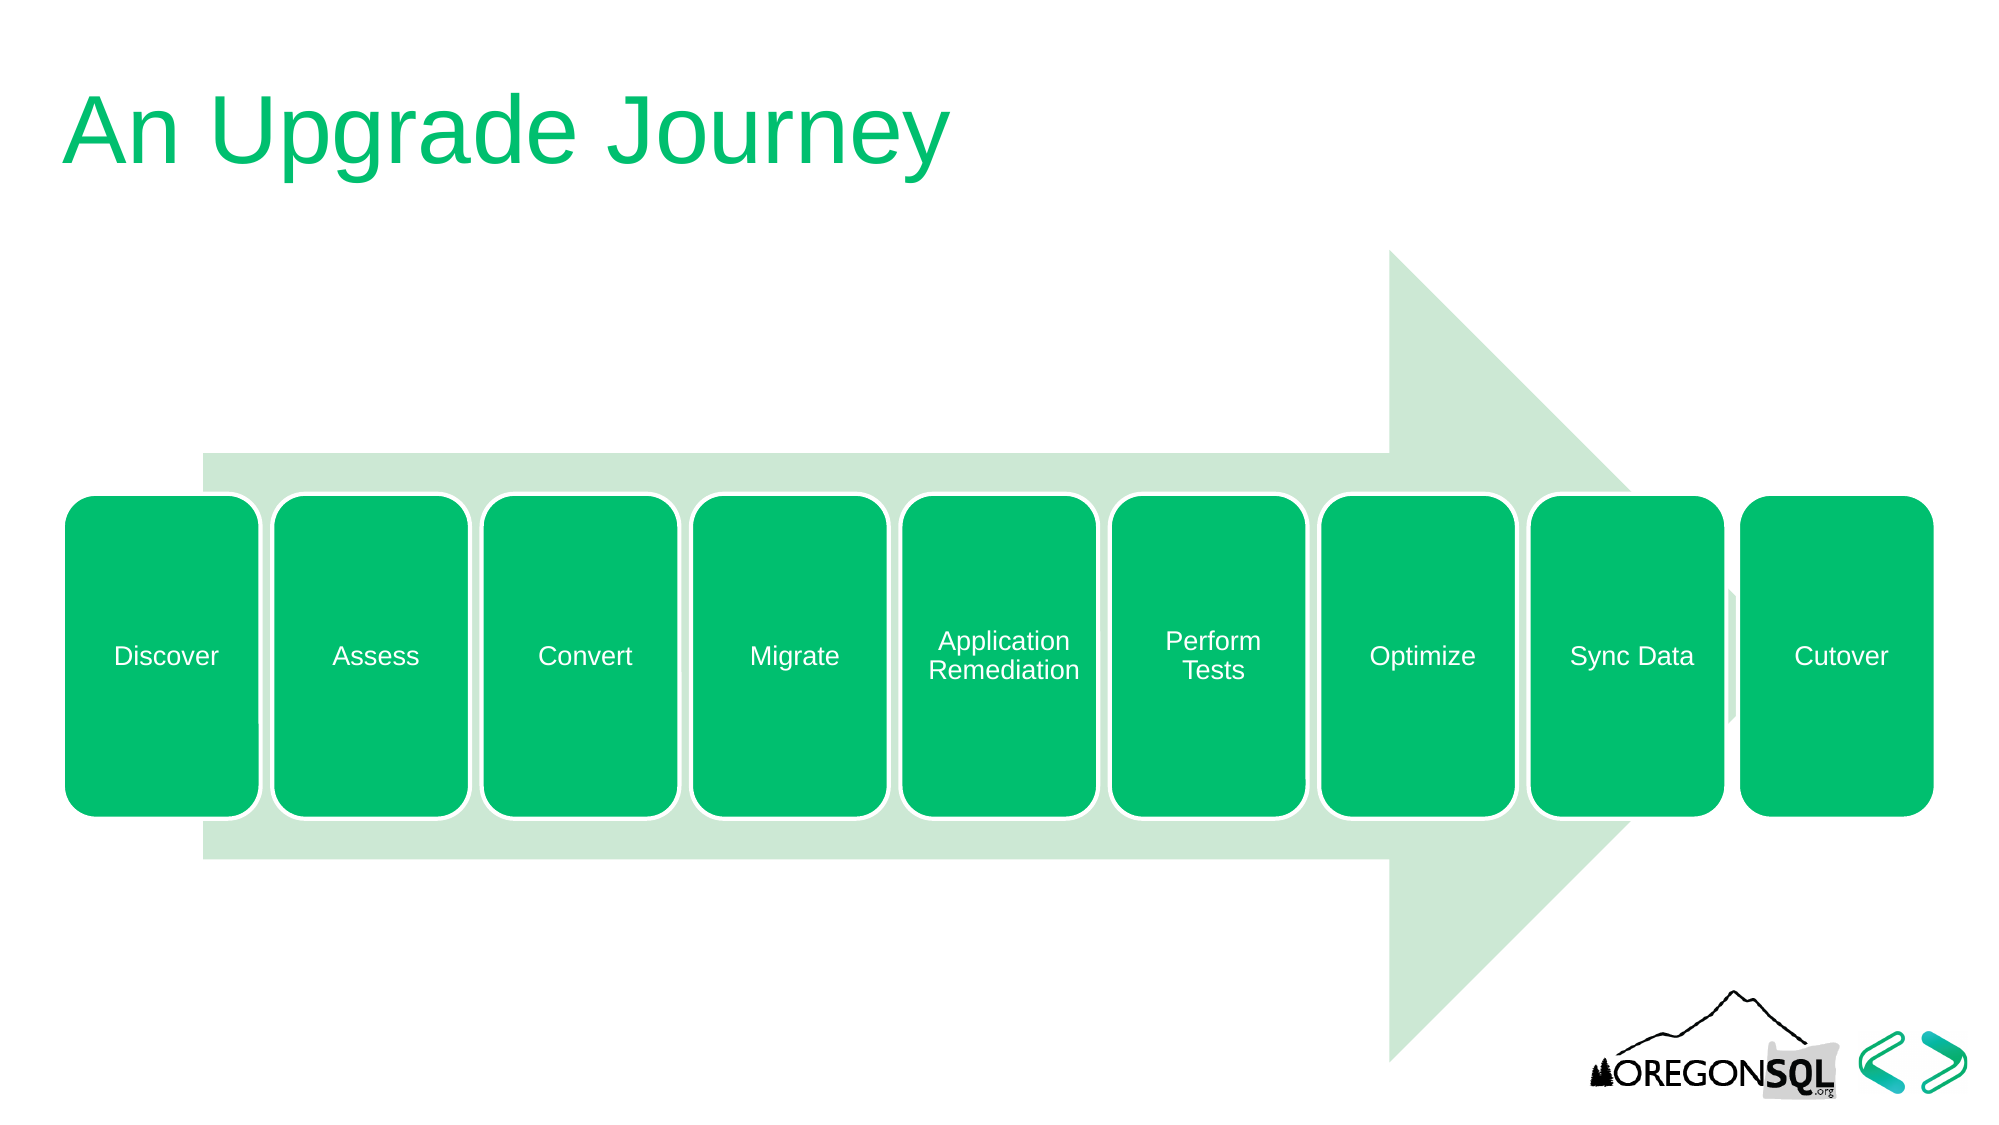

# An Upgrade Journey
Discover
Assess
Convert
Migrate
Application Remediation
Perform Tests
Optimize
Sync Data
Cutover